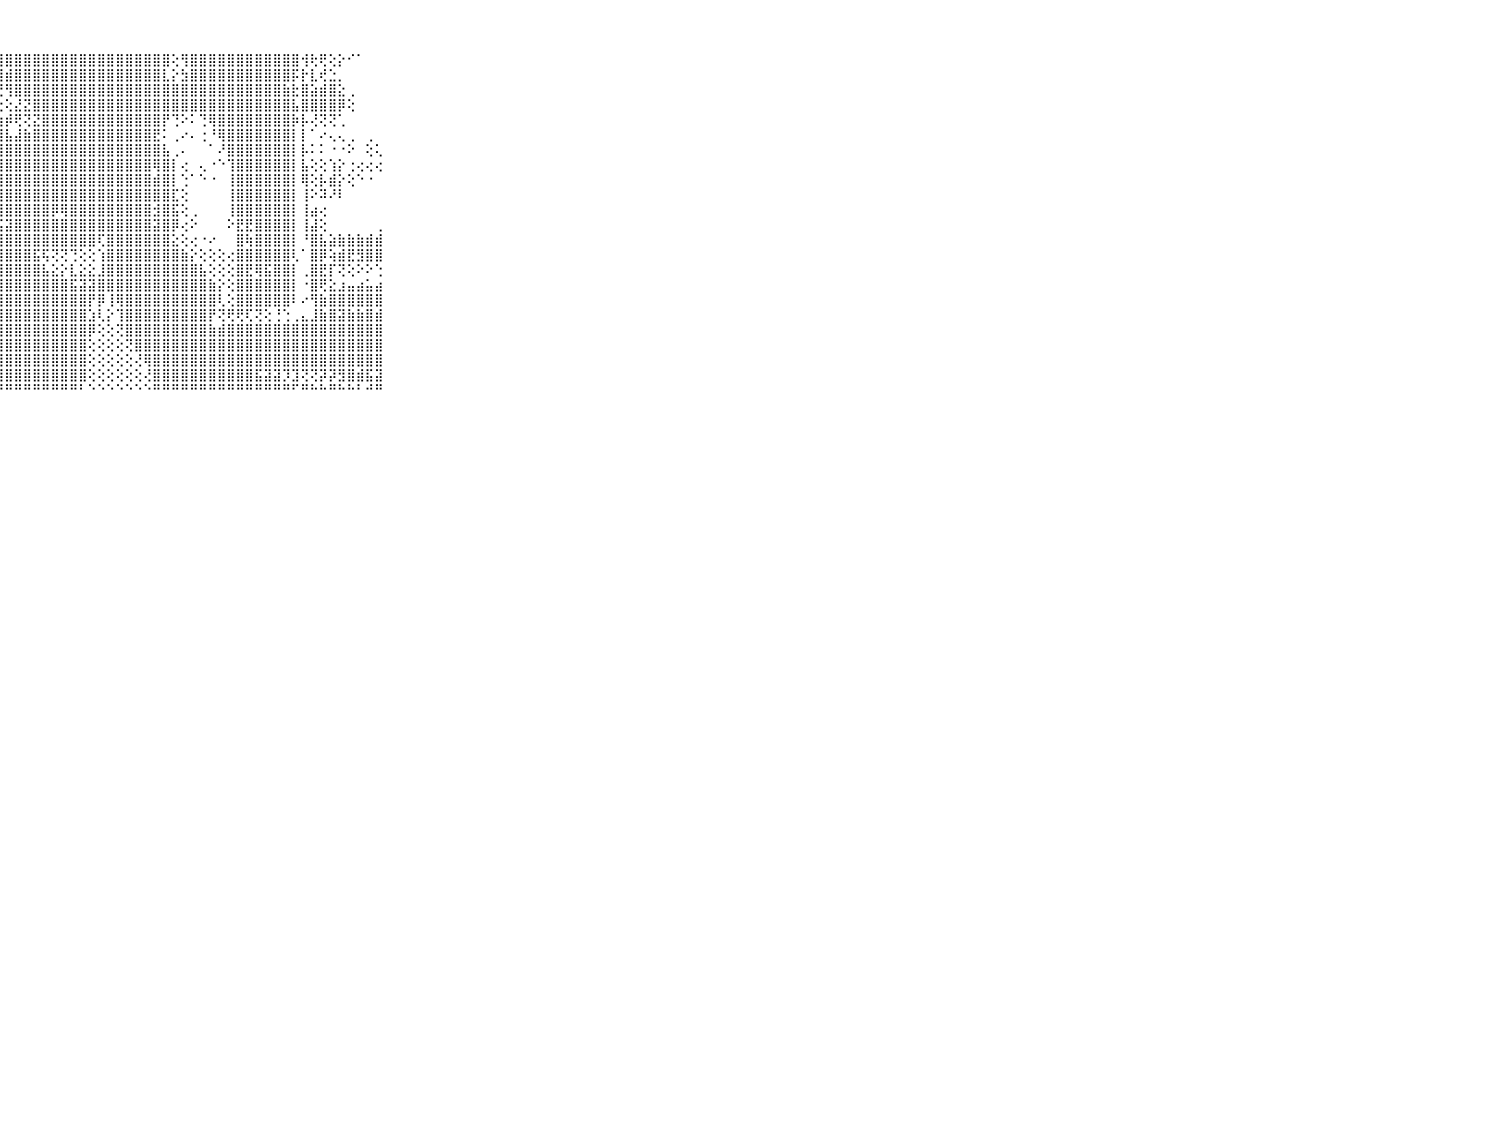

⠀⠀⠀⠀⠀⠀⠀⠀⠀⠀⠀⢕⢞⣿⣵⣼⣝⣾⡾⣿⢿⣿⣿⣿⣿⣯⣿⣿⣿⣿⣿⣿⣿⣿⣿⣿⣿⣿⣿⣿⣿⣿⣿⣿⣿⣿⢕⢻⣿⣿⣿⣿⣿⣿⣿⣿⣿⣿⣿⣿⢺⢗⢟⢕⡕⠊⠁⠀⠀⠀⠀⠀⠀⠀⠀⠀⠀⠀⠀⠀⠀
⠀⠀⠀⠀⠀⠀⠀⠀⠀⠀⠀⣼⣿⣿⣿⣿⣷⣿⢷⢟⢜⢝⠝⠝⢙⢟⢿⣿⣾⣿⣿⣿⣿⣿⣿⣿⣿⣿⣿⣿⣿⣿⣿⣿⣿⣇⡕⣳⣿⣿⣿⣿⣿⣿⣿⣿⣿⣿⣿⡯⡗⣇⢞⣑⡀⠀⠀⠀⠀⠀⠀⠀⠀⠀⠀⠀⠀⠀⠀⠀⠀
⠀⠀⠀⠀⠀⠀⠀⠀⠀⠀⠀⣷⣻⣿⣿⣻⢿⢧⣅⡁⠅⢑⢑⢑⢕⢕⢕⢝⢻⣿⣿⣿⣿⣿⣿⣿⣿⣿⣿⣿⣿⣿⣿⣿⣿⣿⣿⣿⣿⣿⣿⣿⣿⣿⣿⣿⣿⣿⣷⣗⣿⣵⣾⣿⣕⢀⠀⠀⠀⠀⠀⠀⠀⠀⠀⠀⠀⠀⠀⠀⠀
⠀⠀⠀⠀⠀⠀⠀⠀⠀⠀⠀⣿⣿⣿⣿⢏⠇⠶⠼⢿⣷⣵⡕⢕⢕⢕⢔⢕⢕⣜⣝⣿⣿⣿⣿⣿⣿⣿⣿⣿⣿⣿⣿⣿⣿⣿⣿⣿⣿⣿⣿⣿⣿⣿⣿⣿⣿⣿⣿⣧⣿⣿⣿⣿⡿⢕⠀⠀⠀⠀⠀⠀⠀⠀⠀⠀⠀⠀⠀⠀⠀
⠀⠀⠀⠀⠀⠀⠀⠀⠀⠀⠀⣿⣿⣿⡟⠀⠀⠀⠀⢄⢹⣿⣿⣕⢕⣕⢕⣵⡾⢟⢝⣝⣿⣿⣿⣿⣿⣿⣿⣿⣿⣿⣿⣿⣿⡟⢙⠕⠅⢙⢿⣿⣿⣿⣿⣿⣿⣿⣿⡷⡧⢜⢝⢝⢁⠀⠀⠀⠀⠀⠀⠀⠀⠀⠀⠀⠀⠀⠀⠀⠀
⠀⠀⠀⠀⠀⠀⠀⠀⠀⠀⠀⣿⣿⣿⢕⢑⠀⠄⠀⠔⢕⢹⣿⣿⡷⢕⢕⣹⣧⣼⣷⣿⣿⣿⣿⣿⣿⣿⣿⣿⣿⣿⣿⣿⣟⠅⢀⠔⠄⢐⠘⢿⣿⣿⣿⣿⣿⣿⣿⡇⡇⠁⠔⢄⢄⢀⠀⢀⠀⠀⠀⠀⠀⠀⠀⠀⠀⠀⠀⠀⠀
⠀⠀⠀⠀⠀⠀⠀⠀⠀⠀⠀⣿⣿⡿⢕⢕⢕⢄⢕⢕⢔⢕⢻⣿⣧⡵⣼⣿⣿⣿⣿⣿⣿⣿⣿⣿⣿⣿⣿⣿⣿⣿⣿⣿⣿⣧⢀⠄⠀⠀⠁⠜⣿⣿⣿⣿⣿⣿⣿⡇⡧⠅⠅⠐⠐⠕⠀⢕⢅⠀⠀⠀⠀⠀⠀⠀⠀⠀⠀⠀⠀
⠀⠀⠀⠀⠀⠀⠀⠀⠀⠀⠀⣿⣿⣿⢕⡕⣱⣵⣵⣵⣵⣵⣼⣿⣿⣮⣿⣿⣿⣿⣿⣿⣿⣿⣿⣿⣿⣿⣿⣿⣿⣿⣿⣿⢿⣿⡇⢔⠀⢄⠐⠑⢹⣿⣿⣿⣿⣿⣿⡇⣧⢕⢕⢱⡕⢐⢔⢔⢔⠀⠀⠀⠀⠀⠀⠀⠀⠀⠀⠀⠀
⠀⠀⠀⠀⠀⠀⠀⠀⠀⠀⠀⣿⣿⣿⣿⣿⣿⣿⣿⣿⣿⣿⣿⣿⣿⣿⣿⣿⣿⣿⣿⣿⣿⣿⣿⣿⣿⣿⣿⣿⣿⣿⣿⣿⣾⣿⡇⢑⠁⠑⠐⠀⢸⣿⣿⣿⣿⣿⣿⡇⢿⢕⡧⣾⡕⢕⠑⠐⠀⠀⠀⠀⠀⠀⠀⠀⠀⠀⠀⠀⠀
⠀⠀⠀⠀⠀⠀⠀⠀⠀⠀⠀⣿⣿⣿⣿⣿⣿⣿⣿⣿⣿⣿⣿⣿⣿⣿⣿⣿⣿⣿⣿⣿⣿⣿⣿⣿⣿⣿⣿⣿⣿⣿⣿⣿⣿⣿⣏⢕⠀⠀⠀⠀⢸⣿⣿⣿⣿⣿⣿⡇⢸⠕⠽⠜⠇⠀⠀⠀⠀⠀⠀⠀⠀⠀⠀⠀⠀⠀⠀⠀⠀
⠀⠀⠀⠀⠀⠀⠀⠀⠀⠀⠀⣿⣿⣿⣿⣿⣿⣿⣿⣿⣿⣿⣿⣿⣿⣿⣿⣿⣿⣿⣿⣿⣿⡿⢿⣿⣿⣿⣿⣿⣿⣿⣿⣿⣺⣿⣯⢕⢀⠀⠀⠀⢸⣿⣿⣿⣿⣿⣿⡇⢸⣴⢔⠀⠀⠀⠀⠀⠀⠀⠀⠀⠀⠀⠀⠀⠀⠀⠀⠀⠀
⠀⠀⠀⠀⠀⠀⠀⠀⠀⠀⠀⣿⣿⣿⣿⣿⣿⣿⣿⣿⣿⣿⣿⣿⣿⣿⣿⣯⣽⣿⣿⣿⣿⣿⣿⣿⣿⣿⣿⣿⣿⣿⣿⣿⣽⣿⡿⢔⠕⠀⠀⠀⠕⣟⣟⣿⣿⣿⣿⡇⢸⣼⢕⠀⠀⠀⠀⠀⢀⠀⠀⠀⠀⠀⠀⠀⠀⠀⠀⠀⠀
⠀⠀⠀⠀⠀⠀⠀⠀⠀⠀⠀⣿⣿⣿⣿⣿⣿⣿⣿⣿⣿⣿⣿⣿⣿⣿⣿⣿⣿⣿⣿⣿⣿⣿⣿⣿⣿⣿⢏⣿⣿⣿⣿⣿⣿⣿⣕⢕⢔⠐⠔⠀⠀⣿⢷⣿⣿⣿⣿⡇⠘⣿⣧⣵⣷⣷⣷⣾⣾⠀⠀⠀⠀⠀⠀⠀⠀⠀⠀⠀⠀
⠀⠀⠀⠀⠀⠀⠀⠀⠀⠀⠀⣿⣿⣿⣿⣿⣿⣿⣿⣿⣿⣿⣿⣿⣿⣿⣿⣿⣿⣿⣿⣯⢯⢝⢝⢙⢕⢕⢱⣿⣿⣿⣿⣿⣿⣿⣿⣷⡕⢕⢕⢕⢔⣿⣿⣿⣿⣿⣿⢇⠁⣿⡿⢵⣾⣟⣻⣿⣿⠀⠀⠀⠀⠀⠀⠀⠀⠀⠀⠀⠀
⠀⠀⠀⠀⠀⠀⠀⠀⠀⠀⠀⣿⣿⣿⣿⣿⣿⣿⣿⣿⣿⣿⣿⣿⣿⣿⣿⣿⣿⣿⣿⣿⣧⣕⡕⣇⣕⣕⣸⣿⣿⣿⣿⣿⣿⣿⣿⣿⣿⣧⢕⢕⢕⣿⣟⢿⣯⣿⣿⡇⢀⣿⣟⡏⢝⢕⠕⠕⢑⠀⠀⠀⠀⠀⠀⠀⠀⠀⠀⠀⠀
⠀⠀⠀⠀⠀⠀⠀⠀⠀⠀⠀⣿⣿⣿⣿⣿⣿⣿⣿⣿⣿⣿⣿⣿⣿⣿⣿⣿⣿⣿⣿⣿⣿⣿⣿⣯⣽⣽⣿⣿⣿⣿⣿⣿⣿⣿⣿⣿⣿⣿⣷⡕⢕⣿⣿⣿⣿⣿⣿⡇⠐⣿⢟⣕⣰⣤⣴⣥⣴⠀⠀⠀⠀⠀⠀⠀⠀⠀⠀⠀⠀
⠀⠀⠀⠀⠀⠀⠀⠀⠀⠀⠀⣿⣿⣿⣿⣿⣿⣿⣿⣿⣿⣿⣿⣿⣿⣿⣿⣿⣿⣿⣿⣿⣿⣿⣿⣿⣿⡟⡿⢸⢿⣿⣿⣿⣿⣿⣿⣿⣿⣿⣿⢇⢕⣿⣿⣿⣿⣿⣿⠇⠔⢻⣷⣿⣿⣿⣿⣿⣿⠀⠀⠀⠀⠀⠀⠀⠀⠀⠀⠀⠀
⠀⠀⠀⠀⠀⠀⠀⠀⠀⠀⠀⣿⣿⣿⣿⣿⣿⣿⣿⣿⣿⣿⣿⣿⣿⣿⣿⣿⣿⣿⣿⣿⣿⣿⣿⣿⣿⣱⢇⡕⢹⣿⣿⣿⣿⣿⣿⣿⣿⣿⡟⢝⢟⢟⢏⢝⢕⢘⢑⢀⣄⣸⣷⣿⣽⣷⣷⣿⣾⠀⠀⠀⠀⠀⠀⠀⠀⠀⠀⠀⠀
⠀⠀⠀⠀⠀⠀⠀⠀⠀⠀⠀⣿⣿⣿⣿⣿⣿⣿⣿⣿⣿⣿⣿⣿⣿⣿⣿⣿⣿⣿⣿⣿⣿⣿⣿⣿⣿⡿⢕⢕⢝⣿⣿⣿⣿⣿⣿⣿⣿⣿⣷⣾⣿⣿⣿⣿⣿⣿⣿⣿⣿⣿⣿⣿⣿⣿⣿⣿⣿⠀⠀⠀⠀⠀⠀⠀⠀⠀⠀⠀⠀
⠀⠀⠀⠀⠀⠀⠀⠀⠀⠀⠀⣿⣿⣿⣿⣿⣿⣿⣿⣿⣿⣿⣿⣿⣿⣿⣿⣿⣿⣿⣿⣿⣿⣿⣿⣿⣿⢕⢕⢕⢕⢝⣿⣿⣿⣿⣿⣿⣿⣿⣿⣿⣿⣿⣿⣿⣿⣿⣿⣿⣿⣿⣿⣿⣿⣿⣿⣿⣿⠀⠀⠀⠀⠀⠀⠀⠀⠀⠀⠀⠀
⠀⠀⠀⠀⠀⠀⠀⠀⠀⠀⠀⣿⣿⣿⣿⡿⣿⣿⣿⣿⣿⣿⣿⣿⣿⣿⣿⣿⣿⣿⣿⣿⣿⣿⣿⣿⣿⢕⢕⢕⢕⢕⢜⢿⣿⣿⣿⣿⣿⣿⣿⣿⣿⣿⣿⣿⣿⣿⣿⣿⣿⣿⣿⣿⣿⣿⣿⣿⣿⠀⠀⠀⠀⠀⠀⠀⠀⠀⠀⠀⠀
⠀⠀⠀⠀⠀⠀⠀⠀⠀⠀⠀⣿⣿⣿⣿⣿⣿⣿⣿⣿⣿⣿⣿⣿⣿⣿⣿⣿⣿⣿⣿⣿⣿⣿⣿⣿⣿⢕⢕⢕⢕⢕⢕⢜⣿⣿⣿⣿⣿⣿⣿⣿⣿⣿⣿⣯⣽⣽⡹⣹⢝⢝⡽⡽⣻⣿⣾⣯⣽⠀⠀⠀⠀⠀⠀⠀⠀⠀⠀⠀⠀
⠀⠀⠀⠀⠀⠀⠀⠀⠀⠀⠀⠛⠛⠛⠛⠛⠛⠛⠛⠛⠛⠛⠛⠛⠛⠛⠛⠛⠛⠛⠛⠛⠛⠛⠛⠛⠃⠑⠑⠑⠑⠑⠑⠑⠛⠛⠛⠛⠛⠛⠛⠛⠛⠛⠛⠛⠛⠛⠛⠋⠛⠓⠓⠛⠓⠓⠃⠚⠛⠀⠀⠀⠀⠀⠀⠀⠀⠀⠀⠀⠀